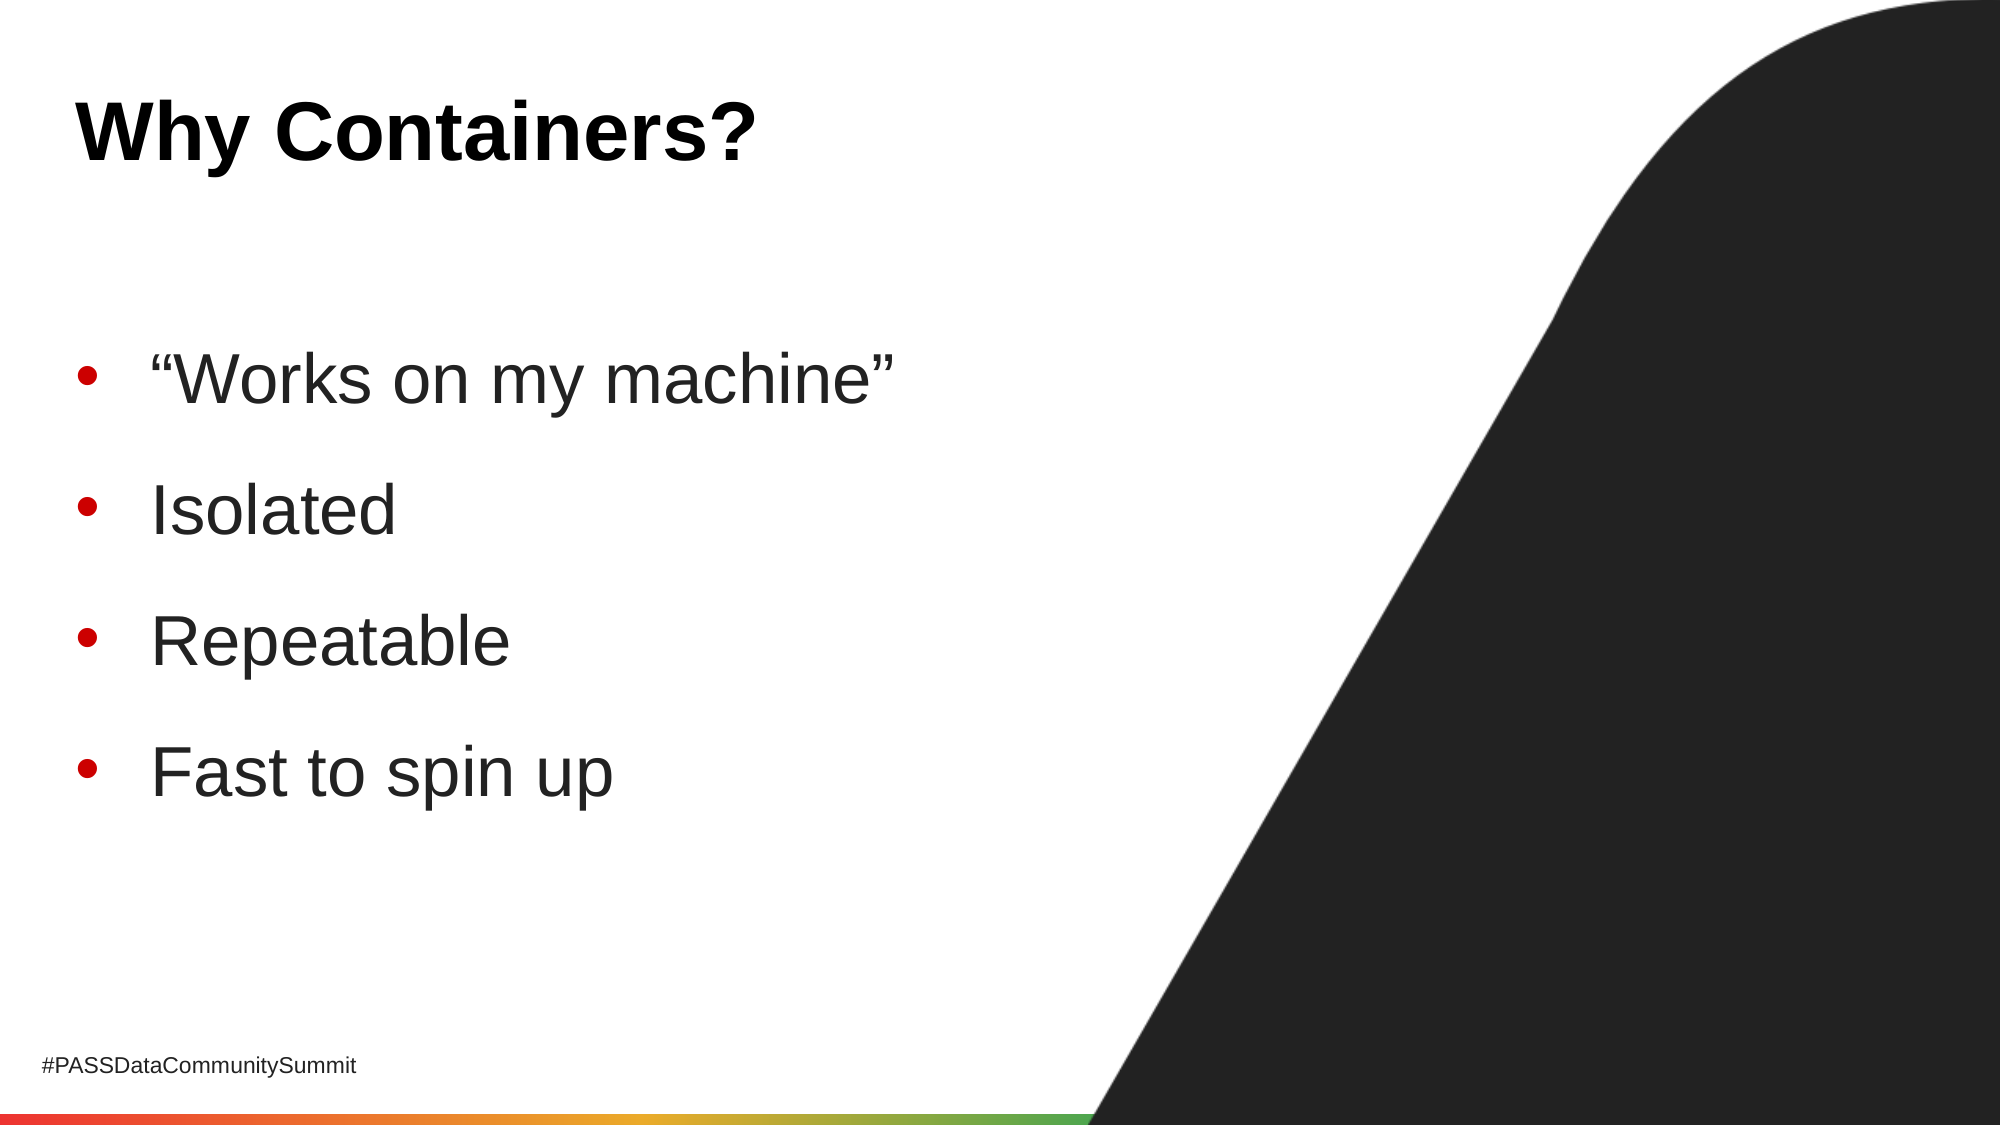

# Why Containers?
“Works on my machine”
Isolated
Repeatable
Fast to spin up